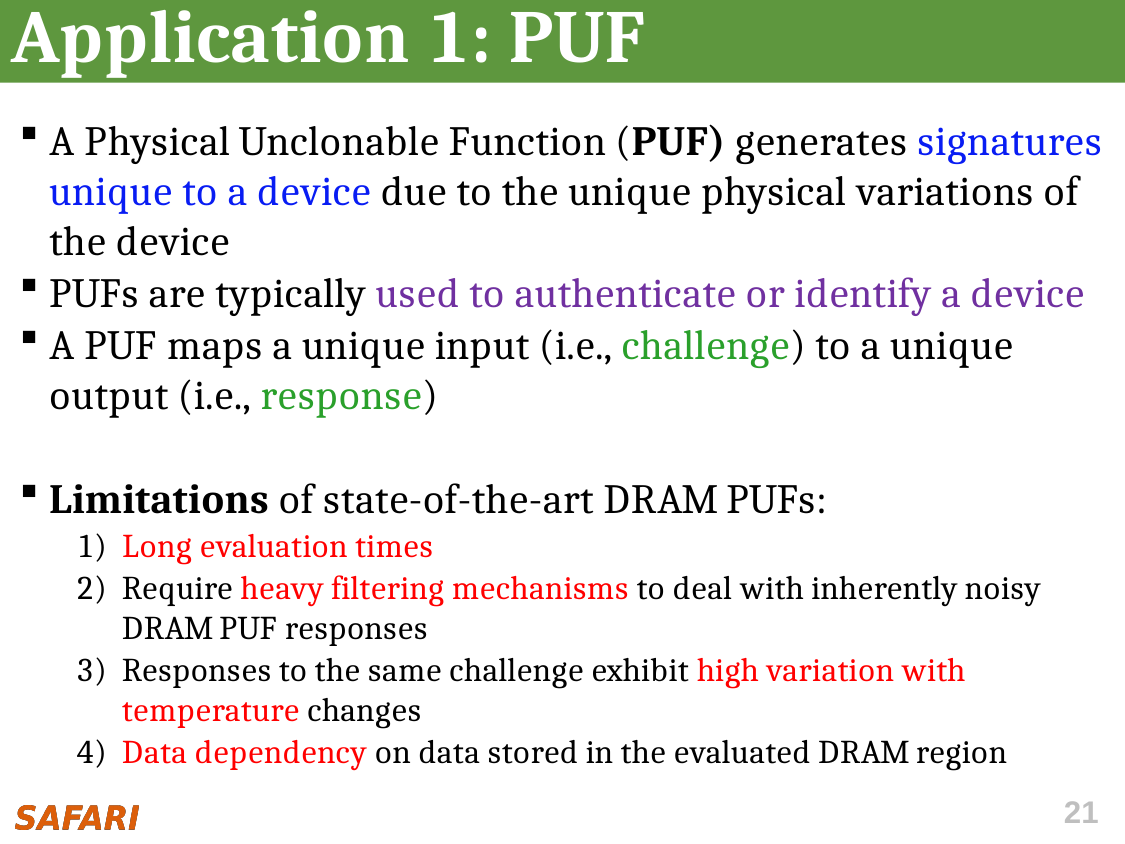

# Application 1: PUF
A Physical Unclonable Function (PUF) generates signatures unique to a device due to the unique physical variations of the device
PUFs are typically used to authenticate or identify a device
A PUF maps a unique input (i.e., challenge) to a unique output (i.e., response)

Limitations of state-of-the-art DRAM PUFs:
Long evaluation times
Require heavy filtering mechanisms to deal with inherently noisy DRAM PUF responses
Responses to the same challenge exhibit high variation with temperature changes
Data dependency on data stored in the evaluated DRAM region

21